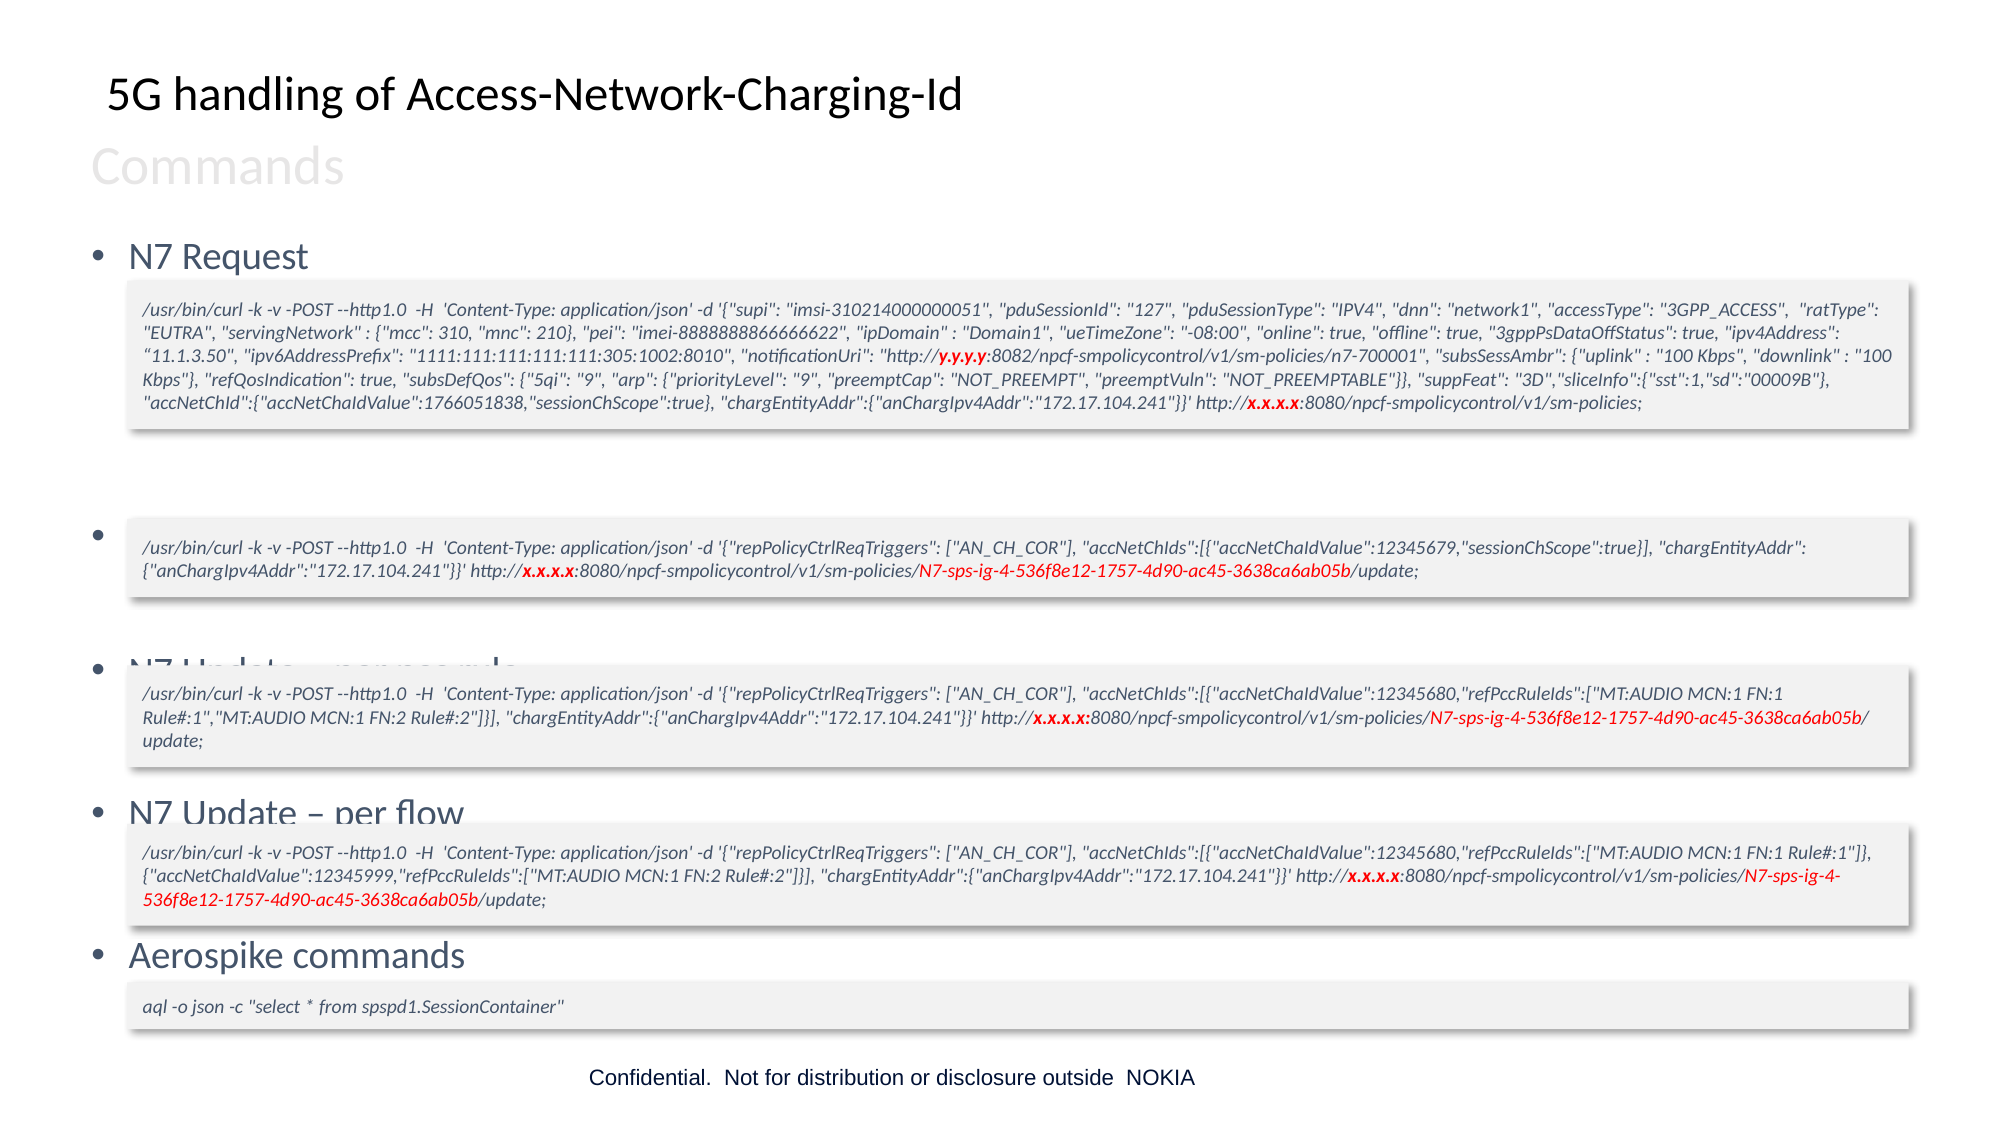

# 5G handling of Access-Network-Charging-Id
Commands
N7 Request

N7 Update – session level

N7 Update – per pcc rule

N7 Update – per flow

Aerospike commands

/usr/bin/curl -k -v -POST --http1.0  -H  'Content-Type: application/json' -d '{"supi": "imsi-310214000000051", "pduSessionId": "127", "pduSessionType": "IPV4", "dnn": "network1", "accessType": "3GPP_ACCESS",  "ratType": "EUTRA", "servingNetwork" : {"mcc": 310, "mnc": 210}, "pei": "imei-8888888866666622", "ipDomain" : "Domain1", "ueTimeZone": "-08:00", "online": true, "offline": true, "3gppPsDataOffStatus": true, "ipv4Address": “11.1.3.50", "ipv6AddressPrefix": "1111:111:111:111:111:305:1002:8010", "notificationUri": "http://y.y.y.y:8082/npcf-smpolicycontrol/v1/sm-policies/n7-700001", "subsSessAmbr": {"uplink" : "100 Kbps", "downlink" : "100 Kbps"}, "refQosIndication": true, "subsDefQos": {"5qi": "9", "arp": {"priorityLevel": "9", "preemptCap": "NOT_PREEMPT", "preemptVuln": "NOT_PREEMPTABLE"}}, "suppFeat": "3D","sliceInfo":{"sst":1,"sd":"00009B"}, "accNetChId":{"accNetChaIdValue":1766051838,"sessionChScope":true}, "chargEntityAddr":{"anChargIpv4Addr":"172.17.104.241"}}' http://x.x.x.x:8080/npcf-smpolicycontrol/v1/sm-policies;
/usr/bin/curl -k -v -POST --http1.0  -H  'Content-Type: application/json' -d '{"repPolicyCtrlReqTriggers": ["AN_CH_COR"], "accNetChIds":[{"accNetChaIdValue":12345679,"sessionChScope":true}], "chargEntityAddr":{"anChargIpv4Addr":"172.17.104.241"}}' http://x.x.x.x:8080/npcf-smpolicycontrol/v1/sm-policies/N7-sps-ig-4-536f8e12-1757-4d90-ac45-3638ca6ab05b/update;
/usr/bin/curl -k -v -POST --http1.0  -H  'Content-Type: application/json' -d '{"repPolicyCtrlReqTriggers": ["AN_CH_COR"], "accNetChIds":[{"accNetChaIdValue":12345680,"refPccRuleIds":["MT:AUDIO MCN:1 FN:1 Rule#:1","MT:AUDIO MCN:1 FN:2 Rule#:2"]}], "chargEntityAddr":{"anChargIpv4Addr":"172.17.104.241"}}' http://x.x.x.x:8080/npcf-smpolicycontrol/v1/sm-policies/N7-sps-ig-4-536f8e12-1757-4d90-ac45-3638ca6ab05b/update;
/usr/bin/curl -k -v -POST --http1.0  -H  'Content-Type: application/json' -d '{"repPolicyCtrlReqTriggers": ["AN_CH_COR"], "accNetChIds":[{"accNetChaIdValue":12345680,"refPccRuleIds":["MT:AUDIO MCN:1 FN:1 Rule#:1"]},{"accNetChaIdValue":12345999,"refPccRuleIds":["MT:AUDIO MCN:1 FN:2 Rule#:2"]}], "chargEntityAddr":{"anChargIpv4Addr":"172.17.104.241"}}' http://x.x.x.x:8080/npcf-smpolicycontrol/v1/sm-policies/N7-sps-ig-4-536f8e12-1757-4d90-ac45-3638ca6ab05b/update;
aql -o json -c "select * from spspd1.SessionContainer"
Confidential.  Not for distribution or disclosure outside  NOKIA